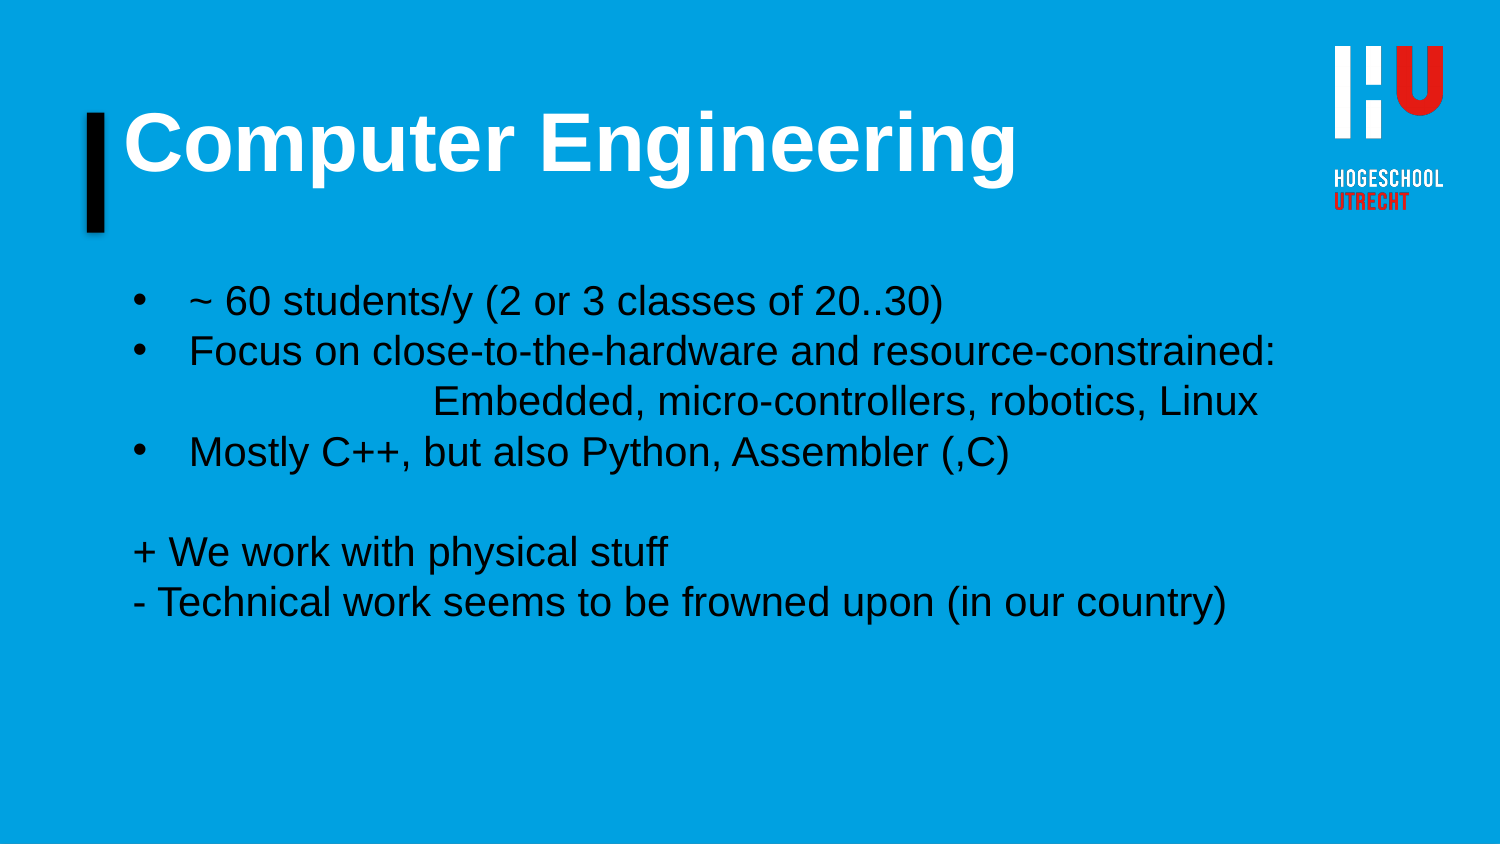

# Computer Engineering
~ 60 students/y (2 or 3 classes of 20..30)
Focus on close-to-the-hardware and resource-constrained:
		Embedded, micro-controllers, robotics, Linux
Mostly C++, but also Python, Assembler (,C)

+ We work with physical stuff
- Technical work seems to be frowned upon (in our country)